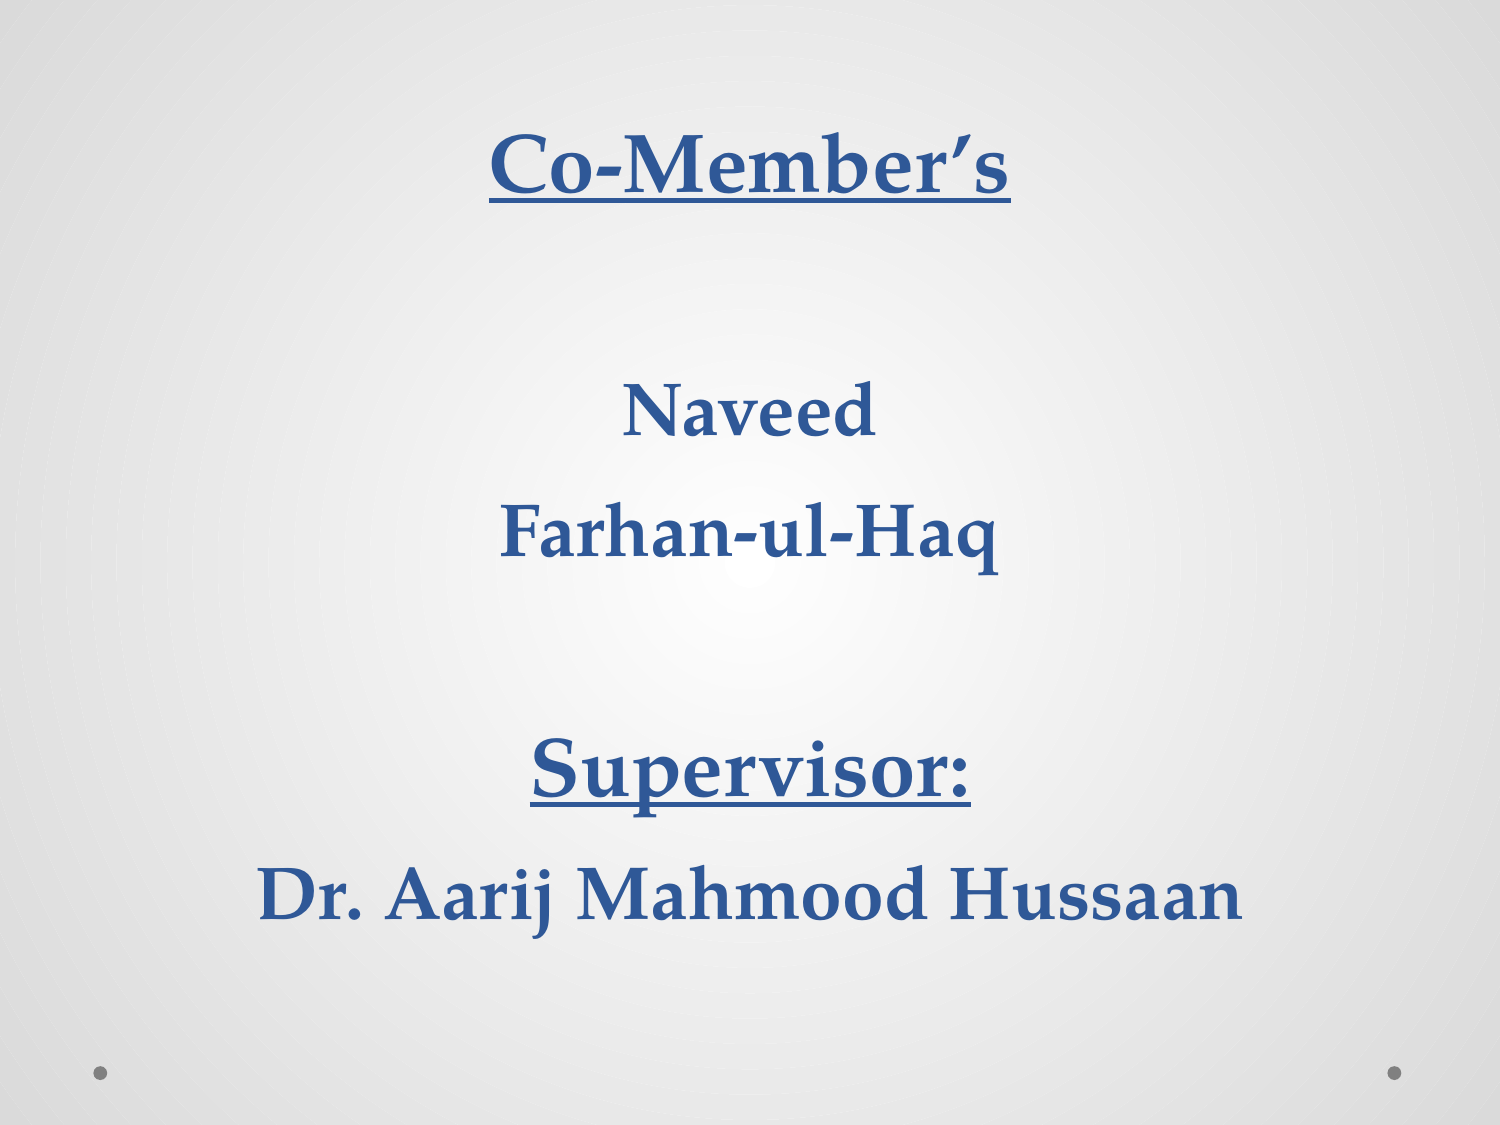

# Co-Member’s Naveed Farhan-ul-Haq Supervisor: Dr. Aarij Mahmood Hussaan